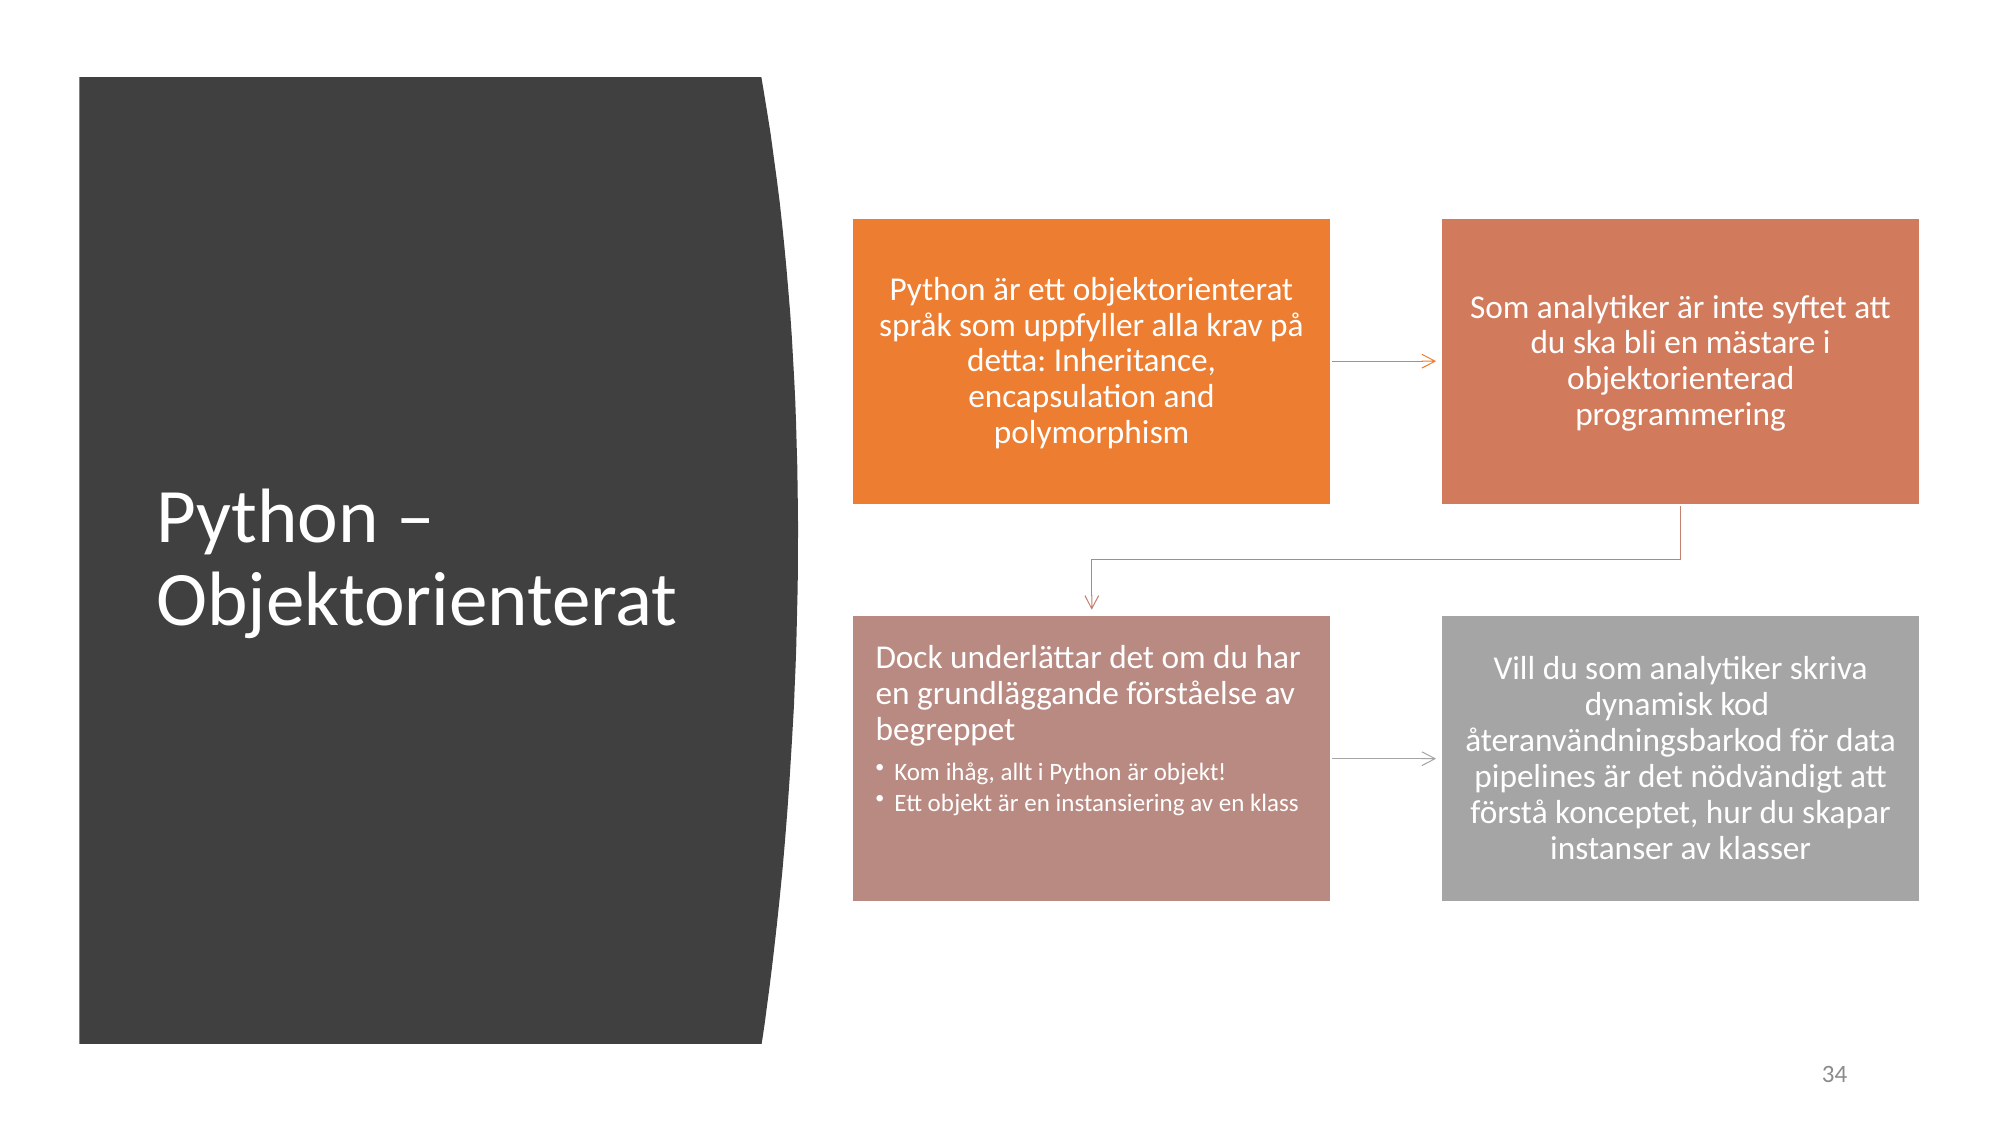

Python är ett objektorienterat språk som uppfyller alla krav på detta: Inheritance, encapsulation and polymorphism

Som analytiker är inte syftet att du ska bli en mästare i objektorienterad programmering

Dock underlättar det om du har en grundläggande förståelse av begreppet
Kom ihåg, allt i Python är objekt!
Ett objekt är en instansiering av en klass
Vill du som analytiker skriva dynamisk kod  återanvändningsbarkod för data pipelines är det nödvändigt att förstå konceptet, hur du skapar instanser av klasser

# Python – Objektorienterat
34